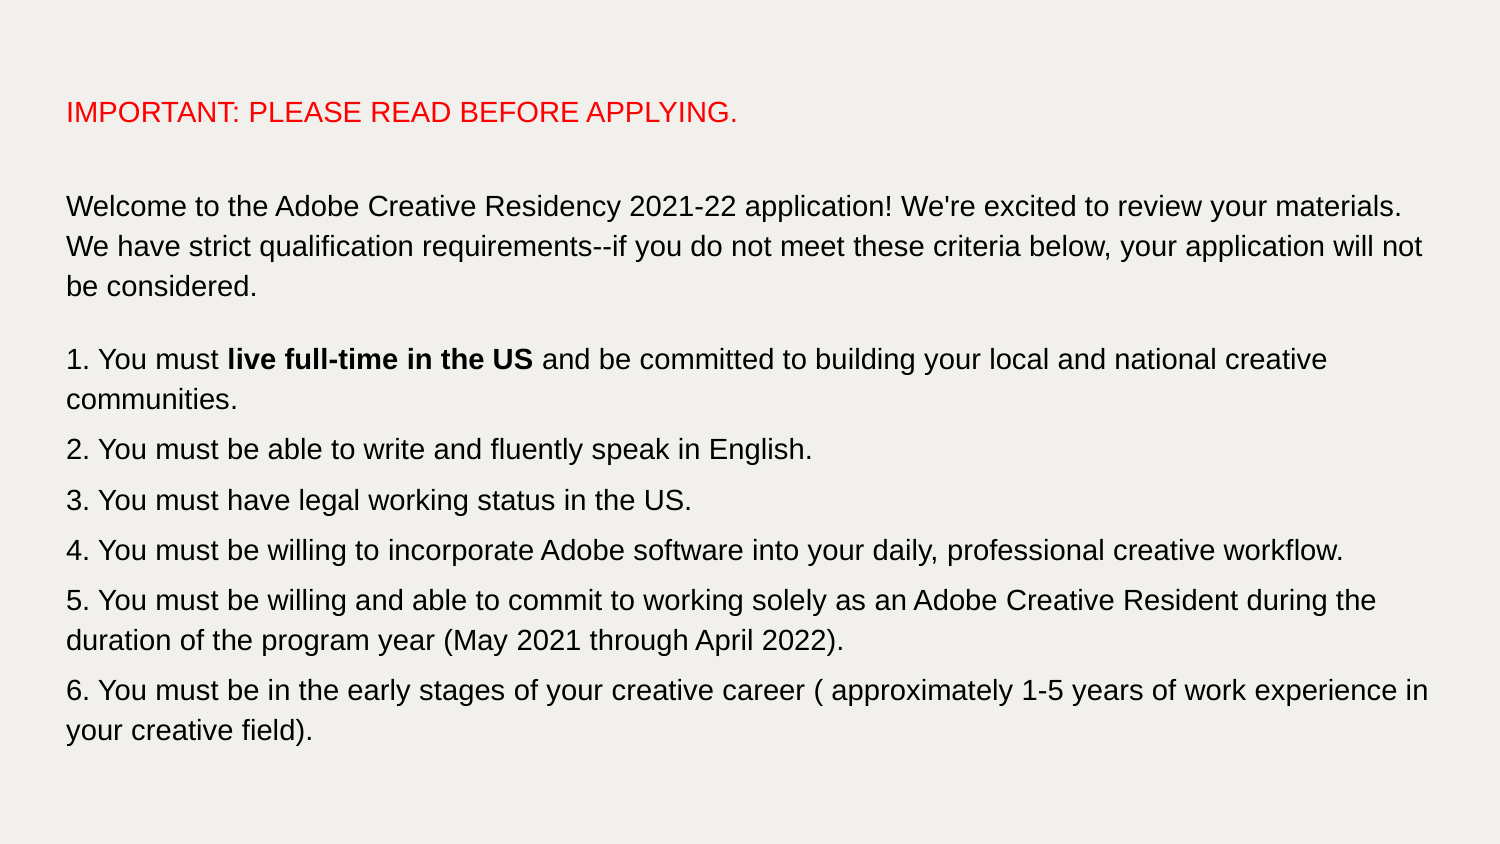

# IMPORTANT: PLEASE READ BEFORE APPLYING.
Welcome to the Adobe Creative Residency 2021-22 application! We're excited to review your materials. We have strict qualification requirements--if you do not meet these criteria below, your application will not be considered.
1. You must live full-time in the US and be committed to building your local and national creative communities.
2. You must be able to write and fluently speak in English.
3. You must have legal working status in the US.
4. You must be willing to incorporate Adobe software into your daily, professional creative workflow.
5. You must be willing and able to commit to working solely as an Adobe Creative Resident during the duration of the program year (May 2021 through April 2022).
6. You must be in the early stages of your creative career ( approximately 1-5 years of work experience in your creative field).